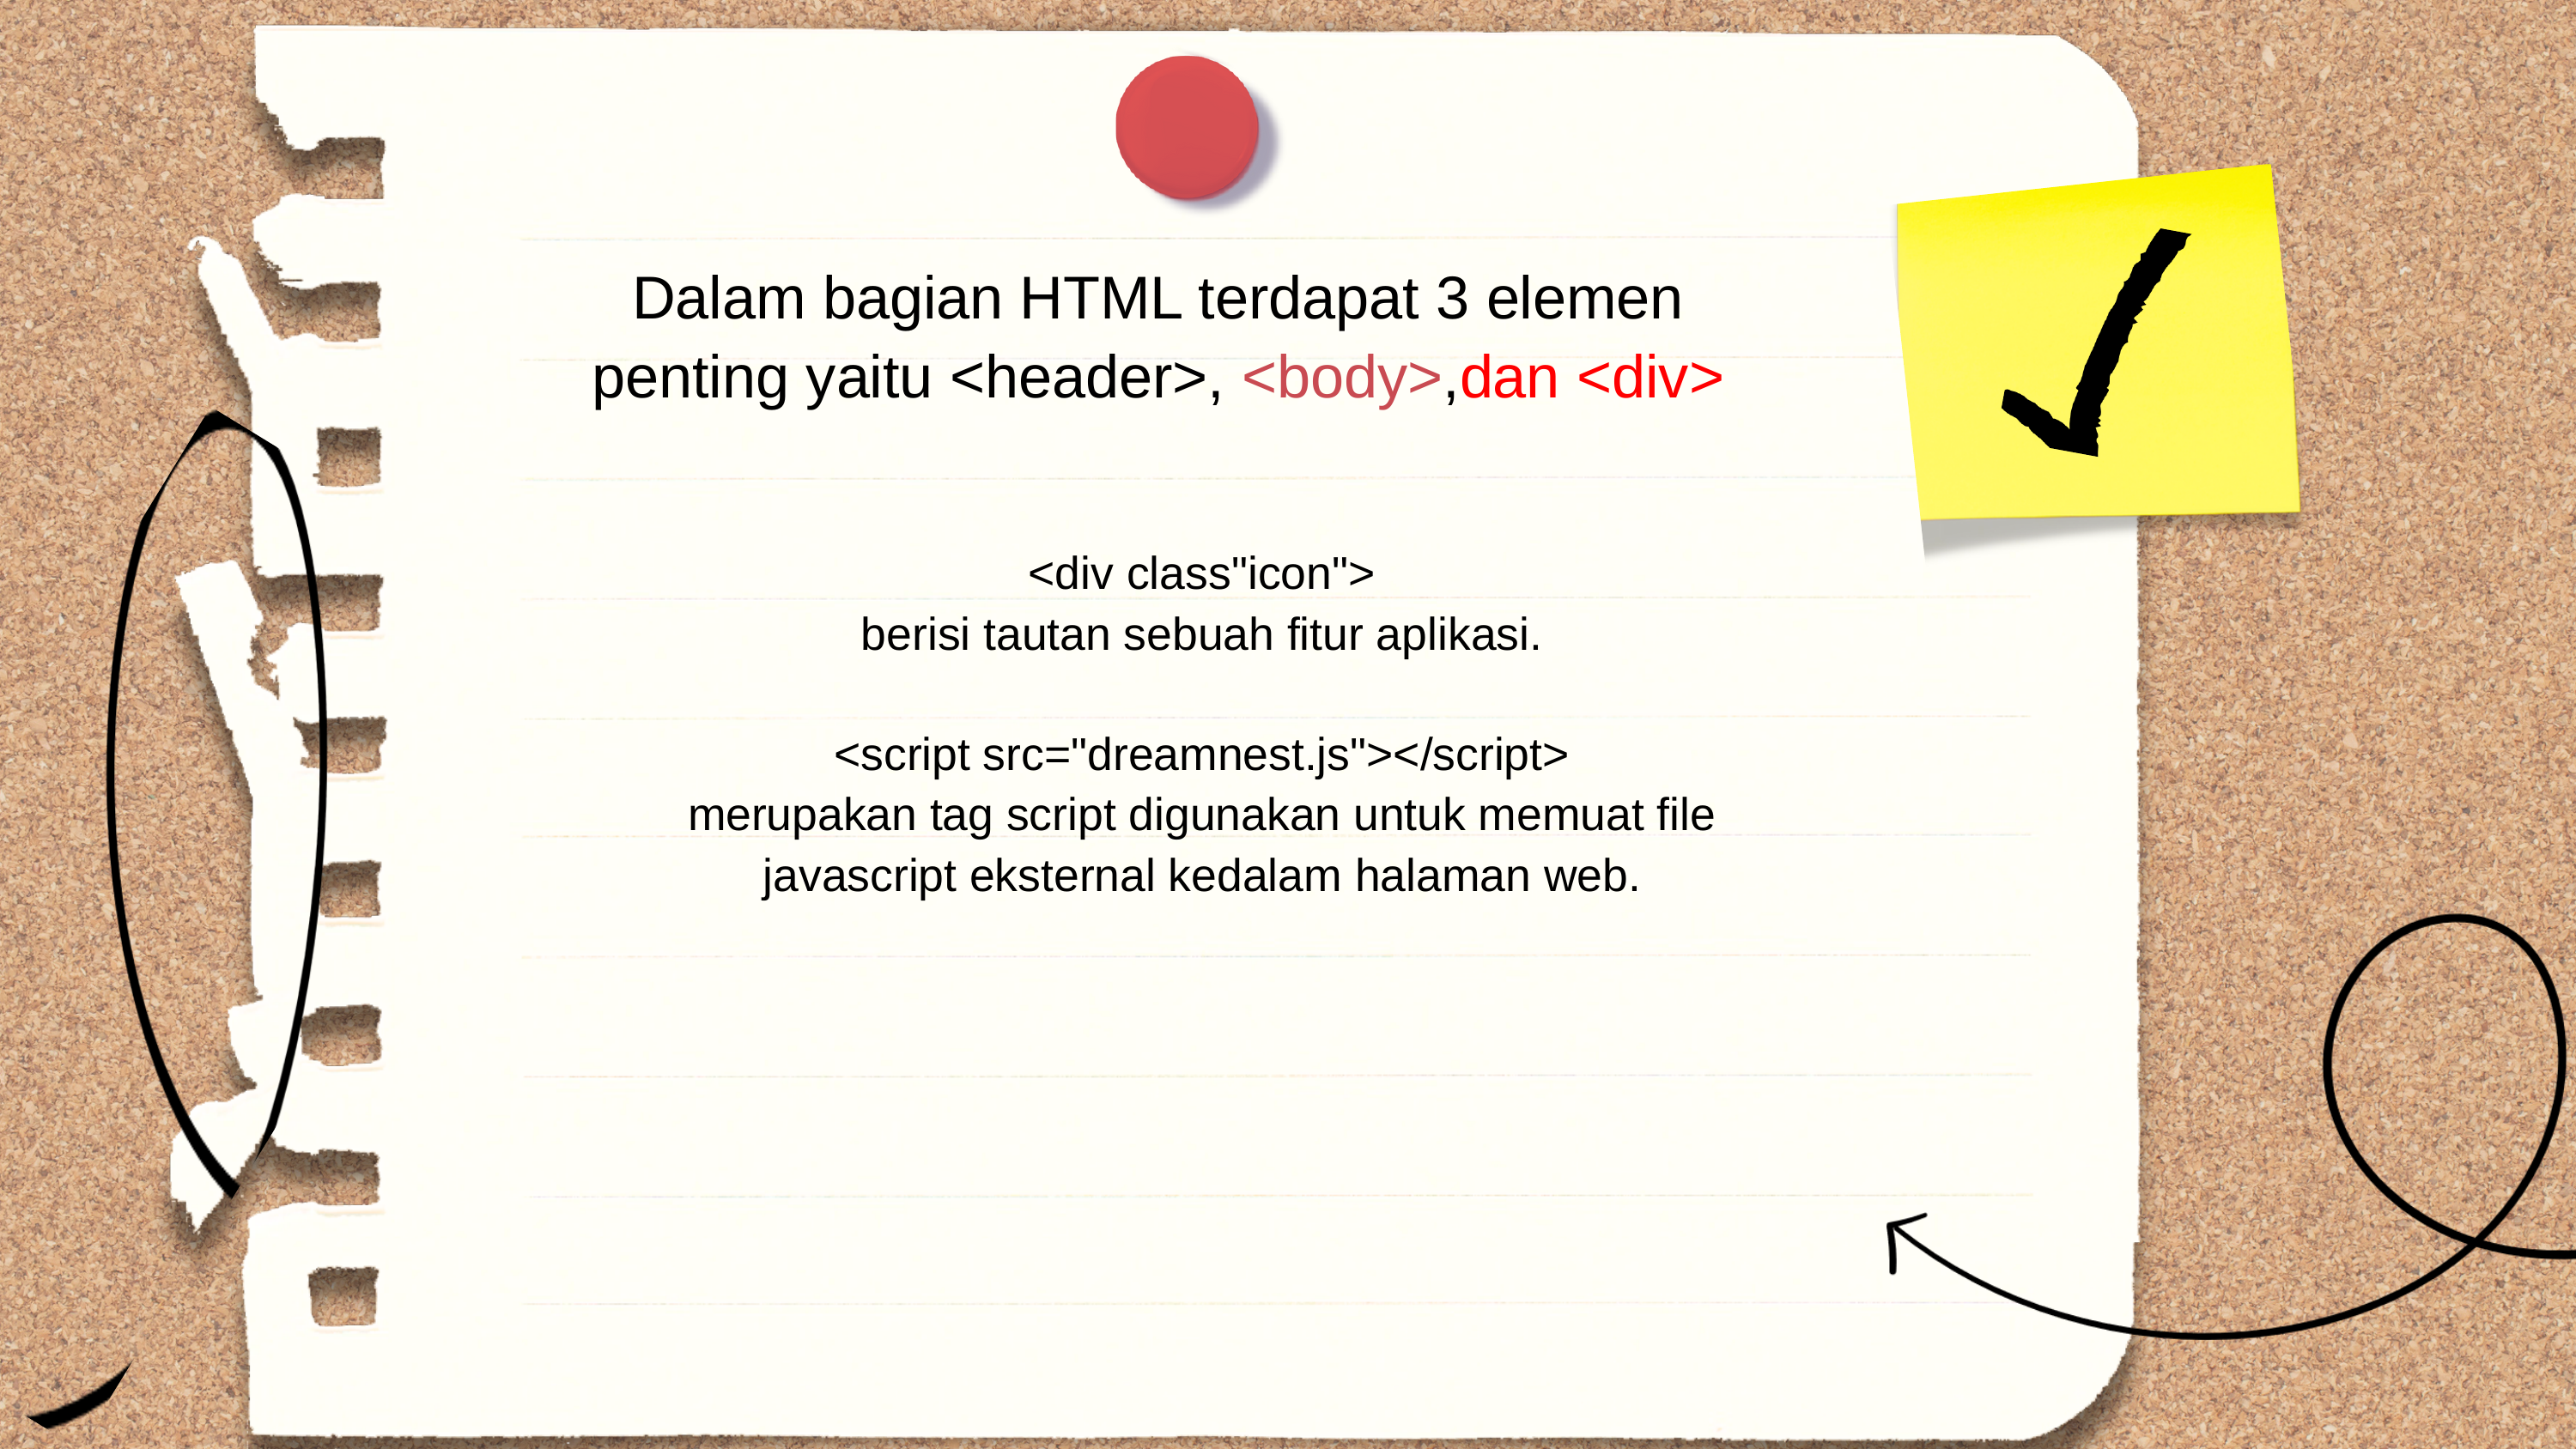

Dalam bagian HTML terdapat 3 elemen penting yaitu <header>, <body>,dan <div>
<div class"icon">
berisi tautan sebuah fitur aplikasi.

<script src="dreamnest.js"></script>
merupakan tag script digunakan untuk memuat file javascript eksternal kedalam halaman web.